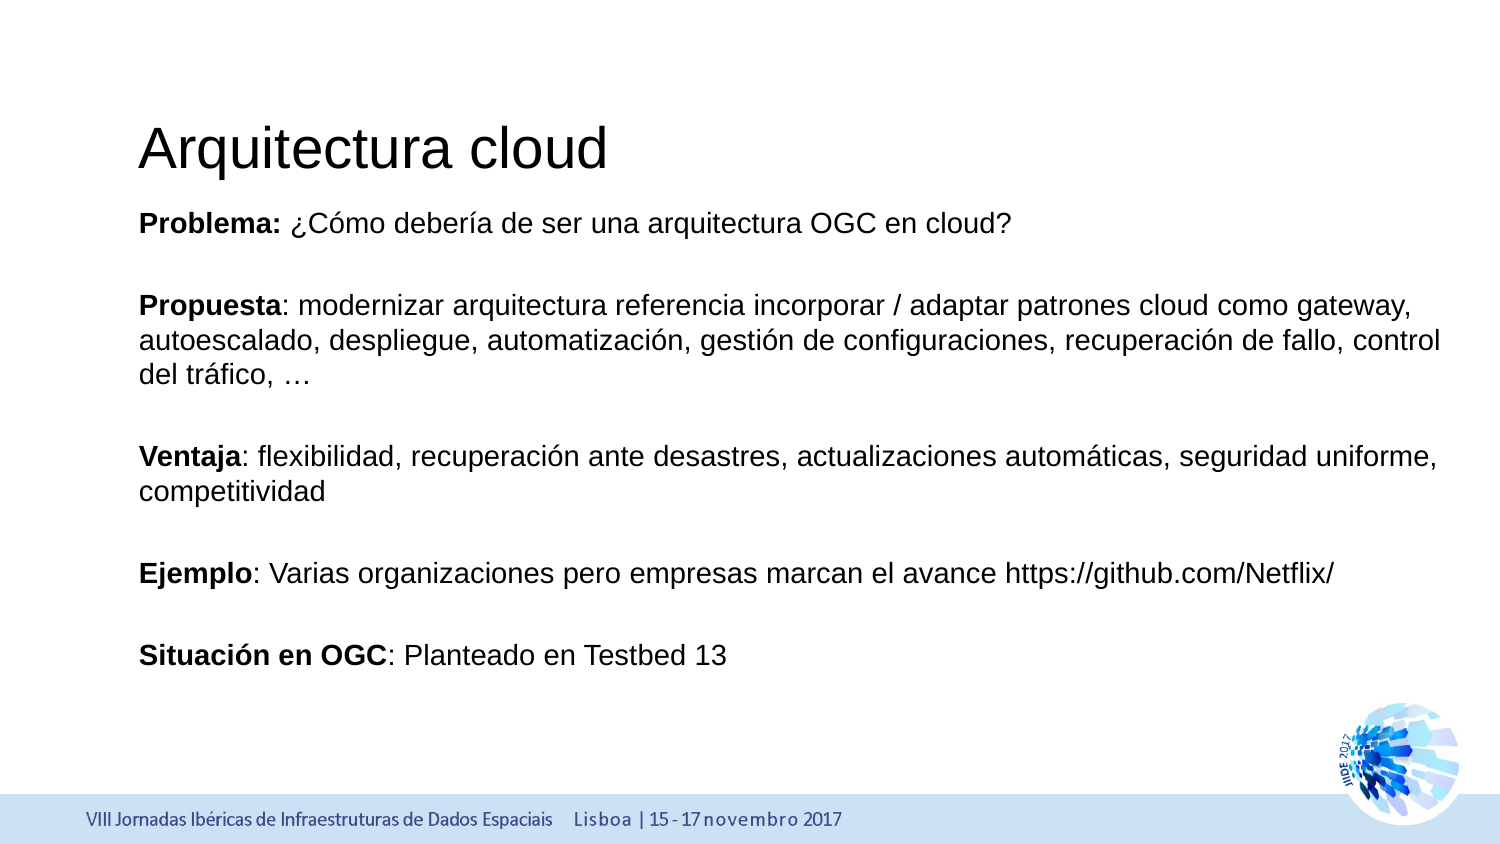

Arquitectura cloud
Problema: ¿Cómo debería de ser una arquitectura OGC en cloud?

Propuesta: modernizar arquitectura referencia incorporar / adaptar patrones cloud como gateway, autoescalado, despliegue, automatización, gestión de configuraciones, recuperación de fallo, control del tráfico, …

Ventaja: flexibilidad, recuperación ante desastres, actualizaciones automáticas, seguridad uniforme, competitividad

Ejemplo: Varias organizaciones pero empresas marcan el avance https://github.com/Netflix/

Situación en OGC: Planteado en Testbed 13